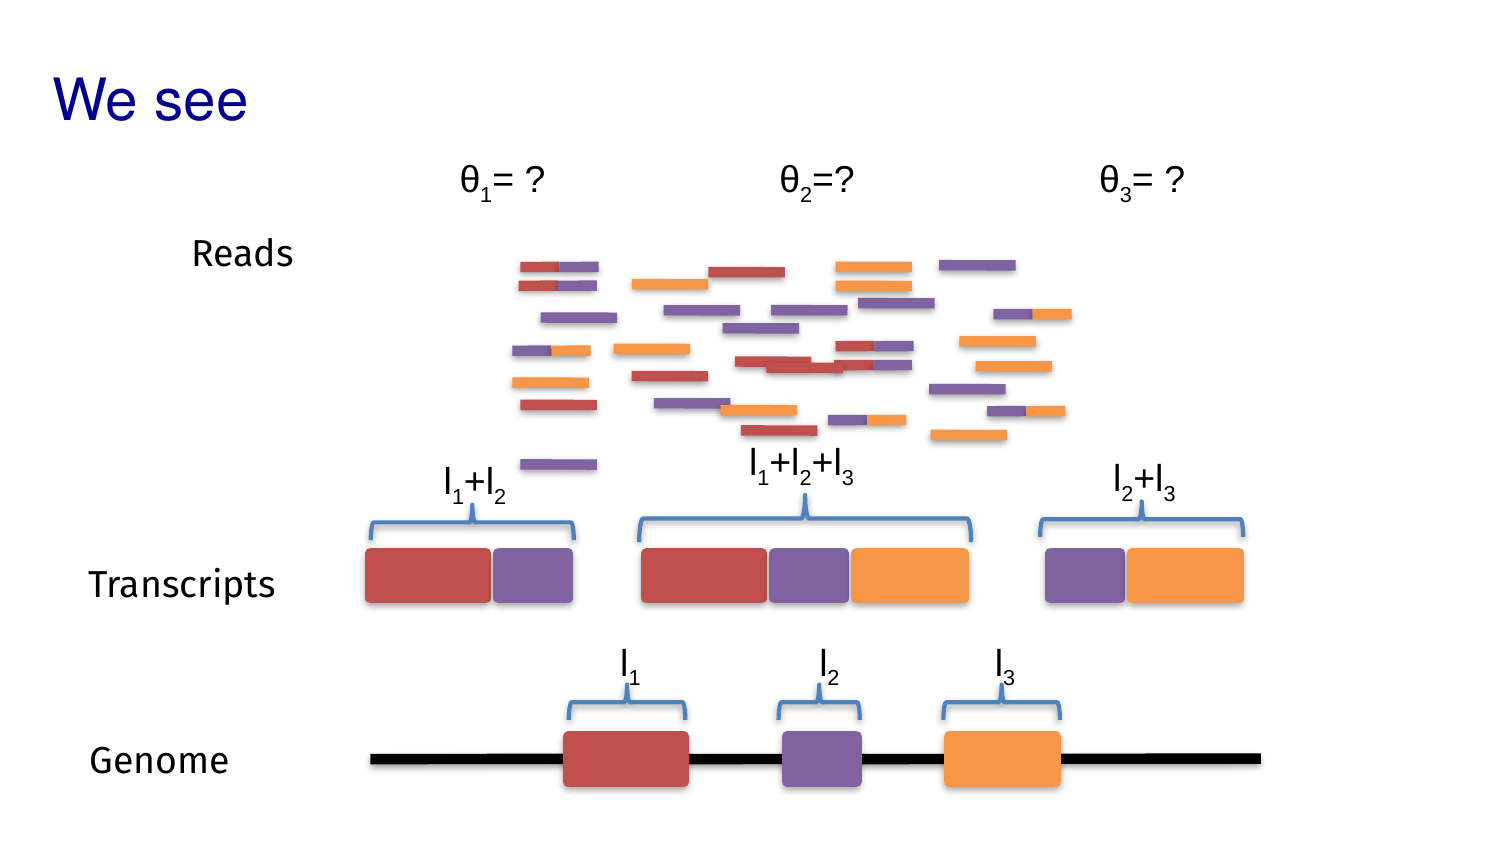

# We see
θ1= ?
θ2=?
θ3= ?
Reads
l1+l2+l3

l2+l3

l1+l2

Transcripts

l1

l3

l2

Genome